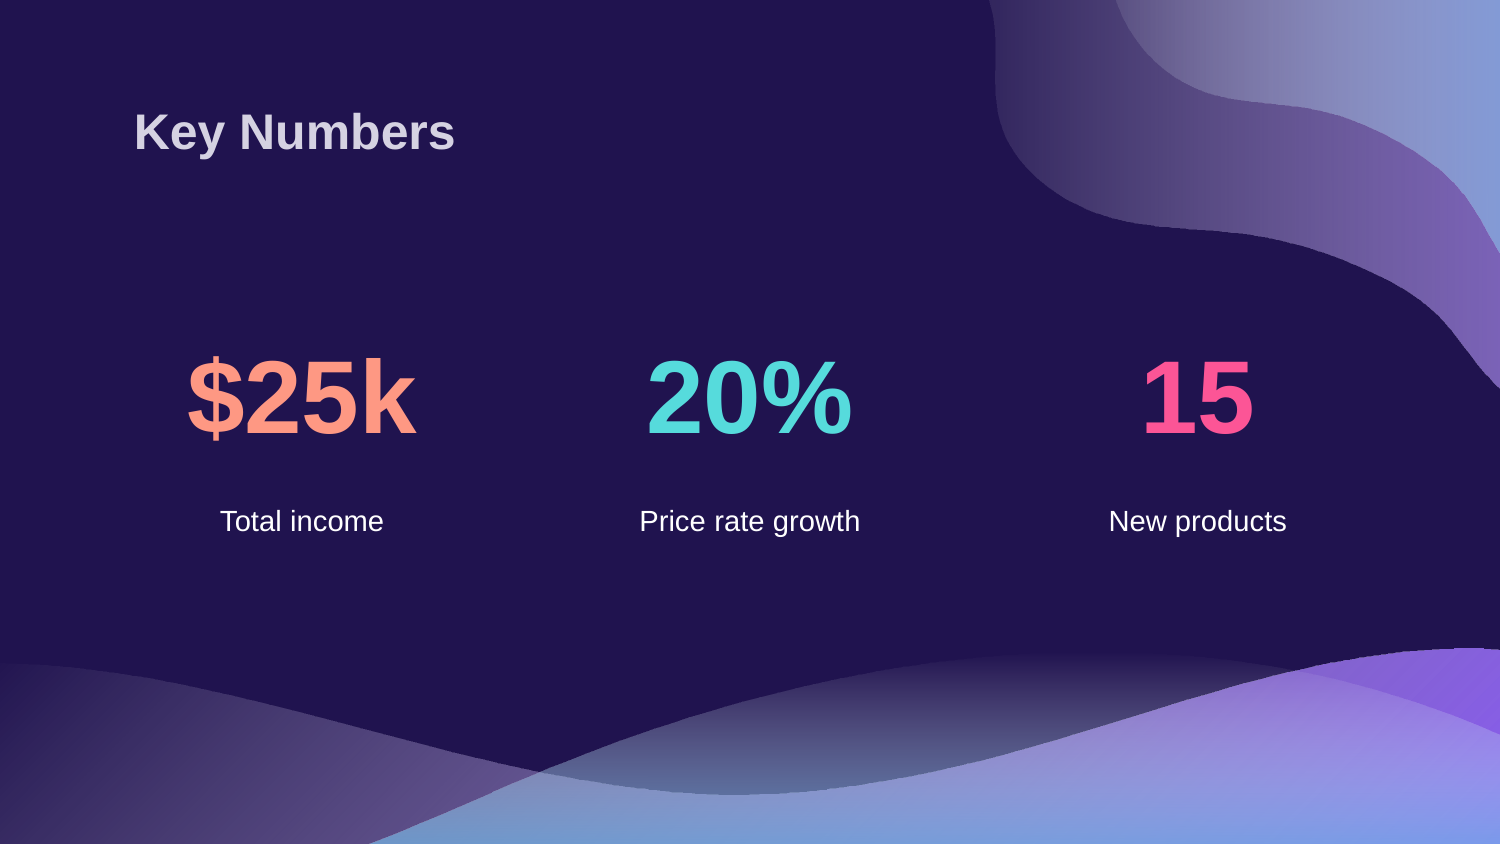

Key Numbers
# $25k
20%
15
Total income
Price rate growth
New products